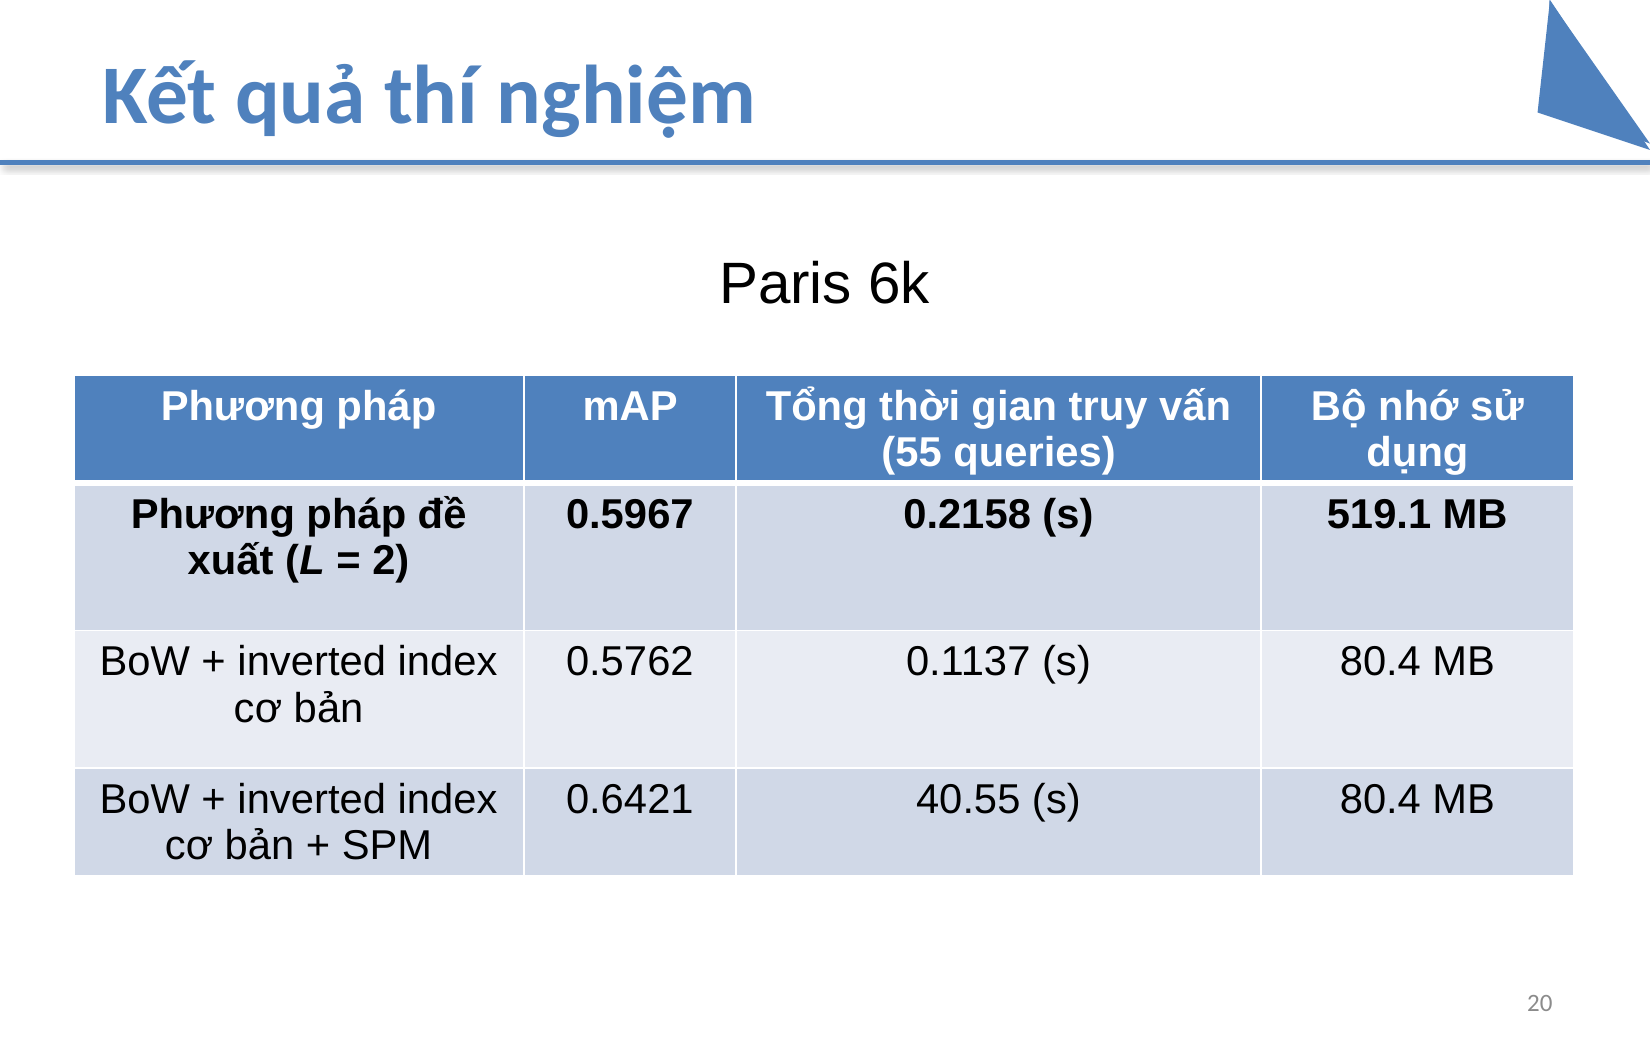

# Kết quả thí nghiệm

Paris 6k
| Phương pháp | mAP | Tổng thời gian truy vấn (55 queries) | Bộ nhớ sử dụng |
| --- | --- | --- | --- |
| Phương pháp đề xuất (L = 2) | 0.5967 | 0.2158 (s) | 519.1 MB |
| BoW + inverted index cơ bản | 0.5762 | 0.1137 (s) | 80.4 MB |
| BoW + inverted index cơ bản + SPM | 0.6421 | 40.55 (s) | 80.4 MB |
20